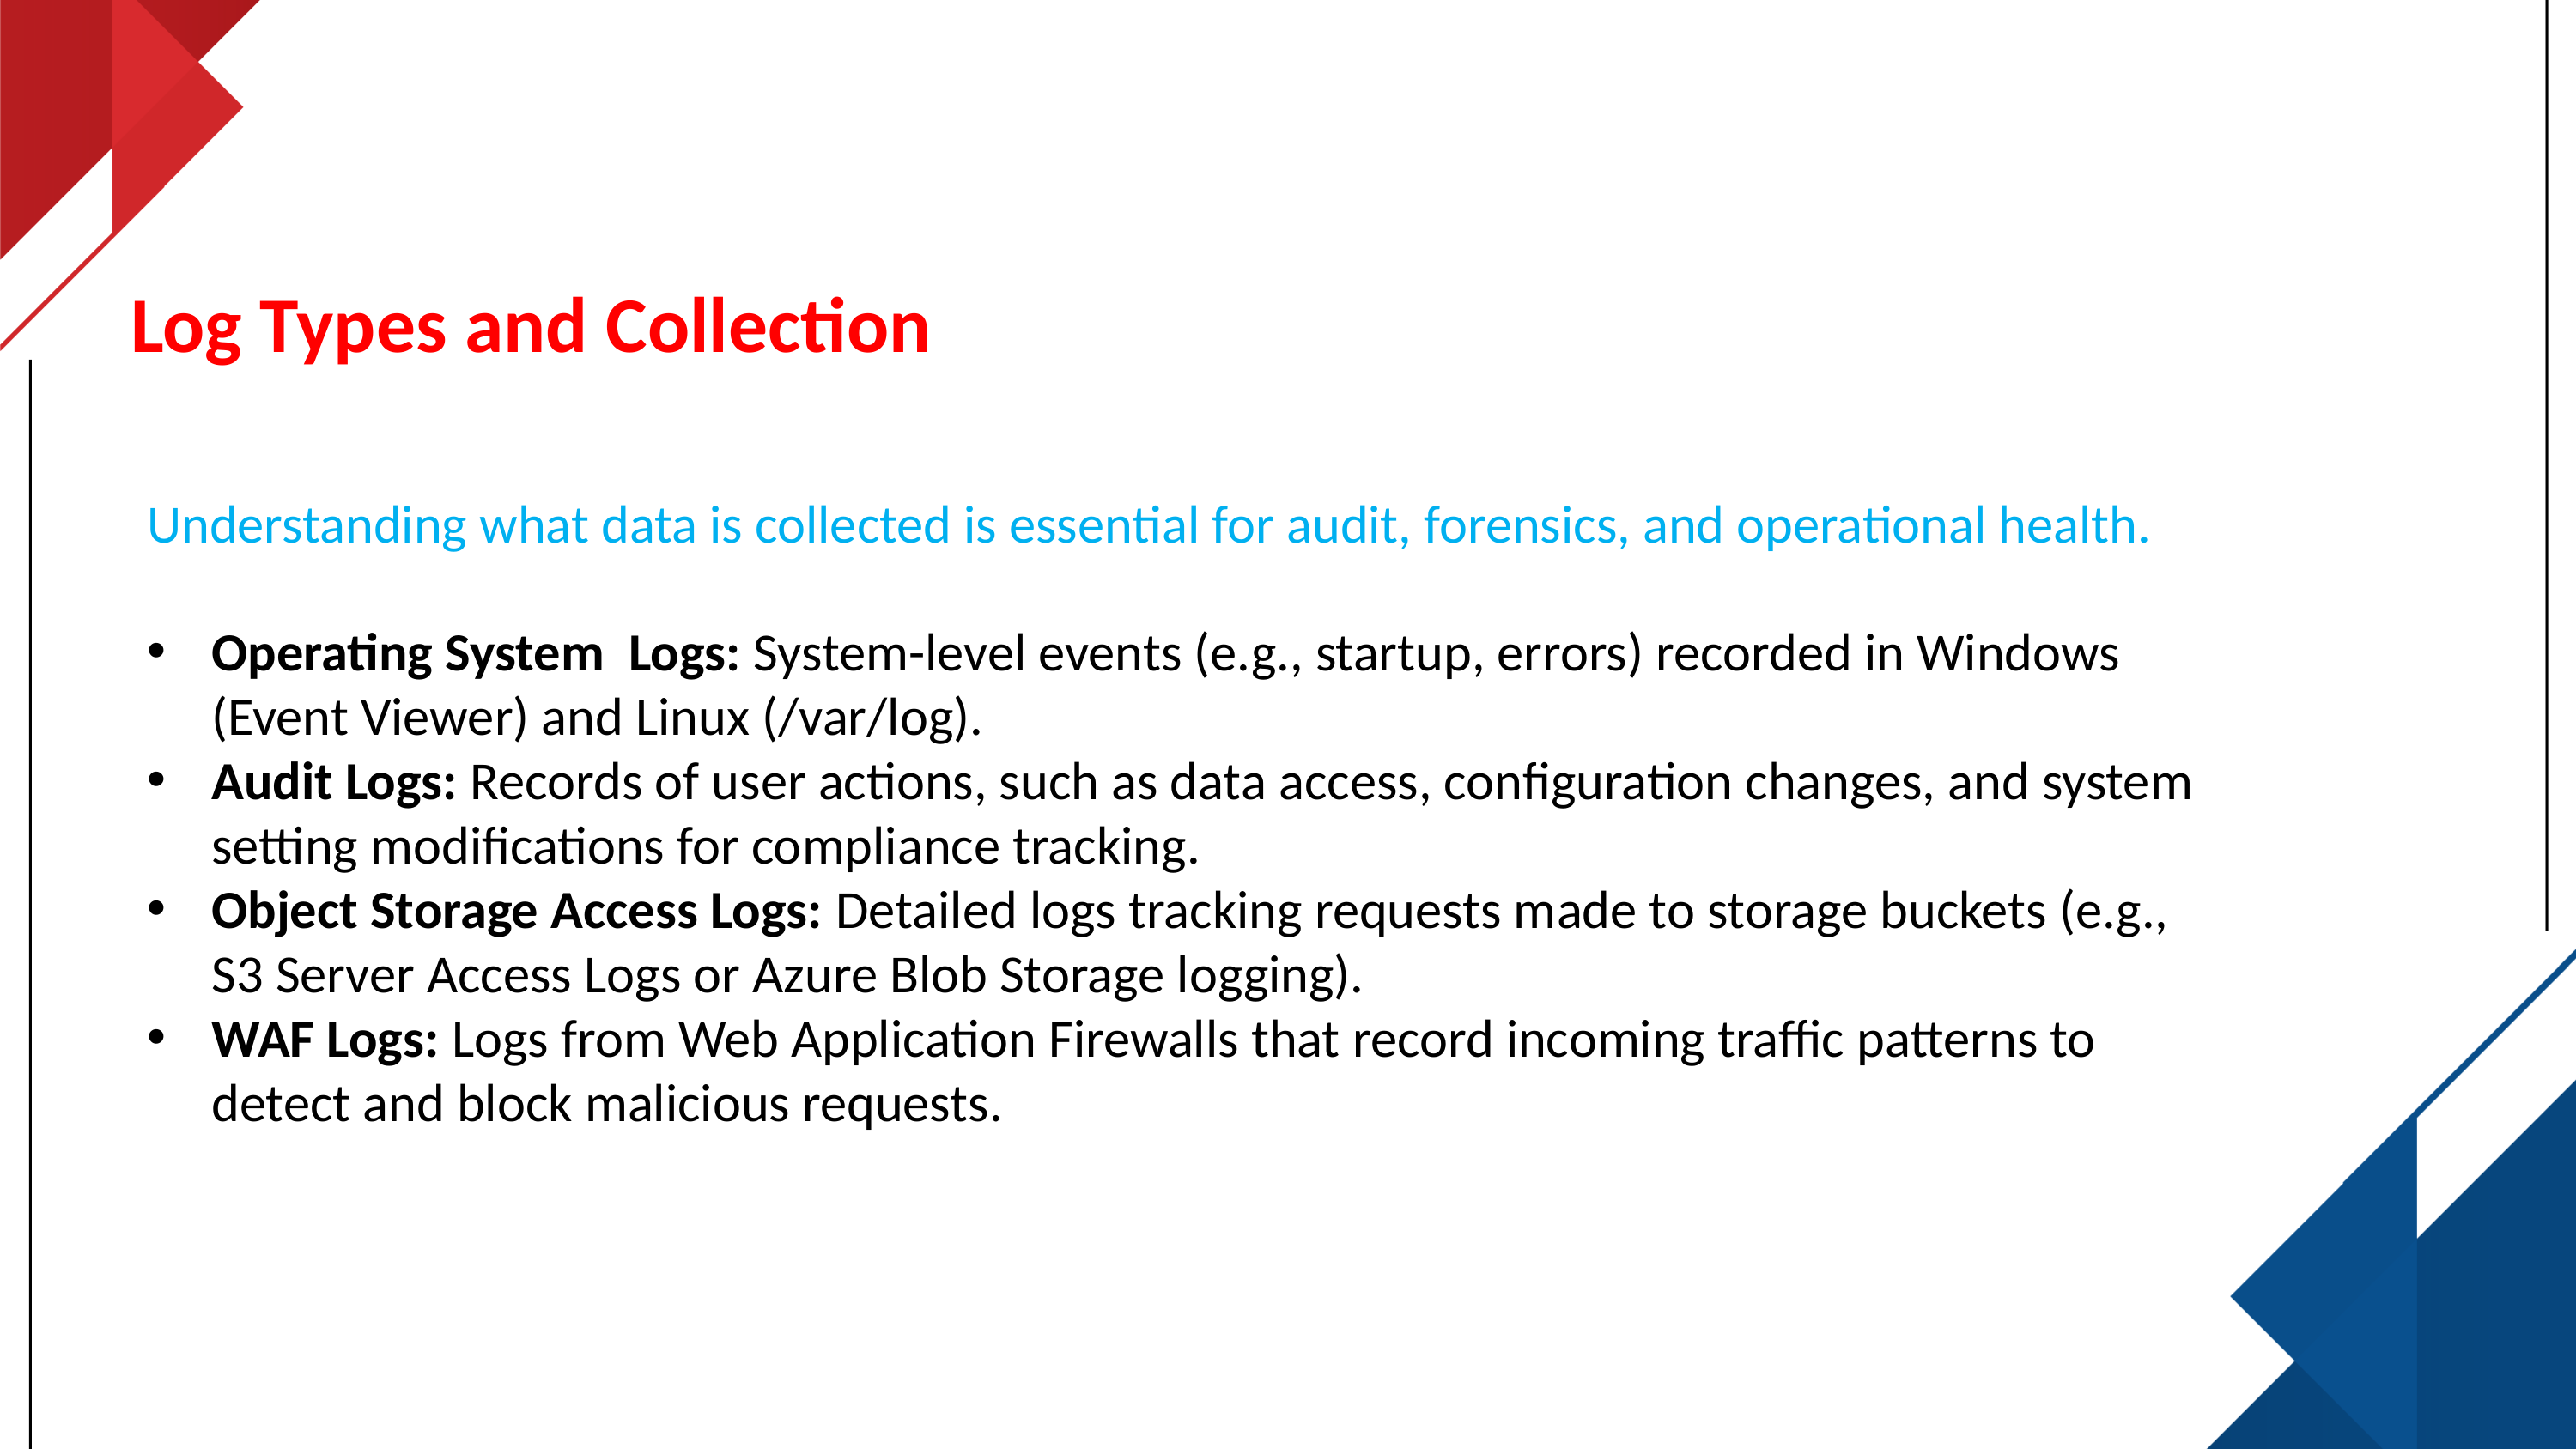

# Log Types and Collection
Understanding what data is collected is essential for audit, forensics, and operational health.

Operating System  Logs: System-level events (e.g., startup, errors) recorded in Windows (Event Viewer) and Linux (/var/log).
Audit Logs: Records of user actions, such as data access, configuration changes, and system setting modifications for compliance tracking.
Object Storage Access Logs: Detailed logs tracking requests made to storage buckets (e.g., S3 Server Access Logs or Azure Blob Storage logging).
WAF Logs: Logs from Web Application Firewalls that record incoming traffic patterns to detect and block malicious requests.